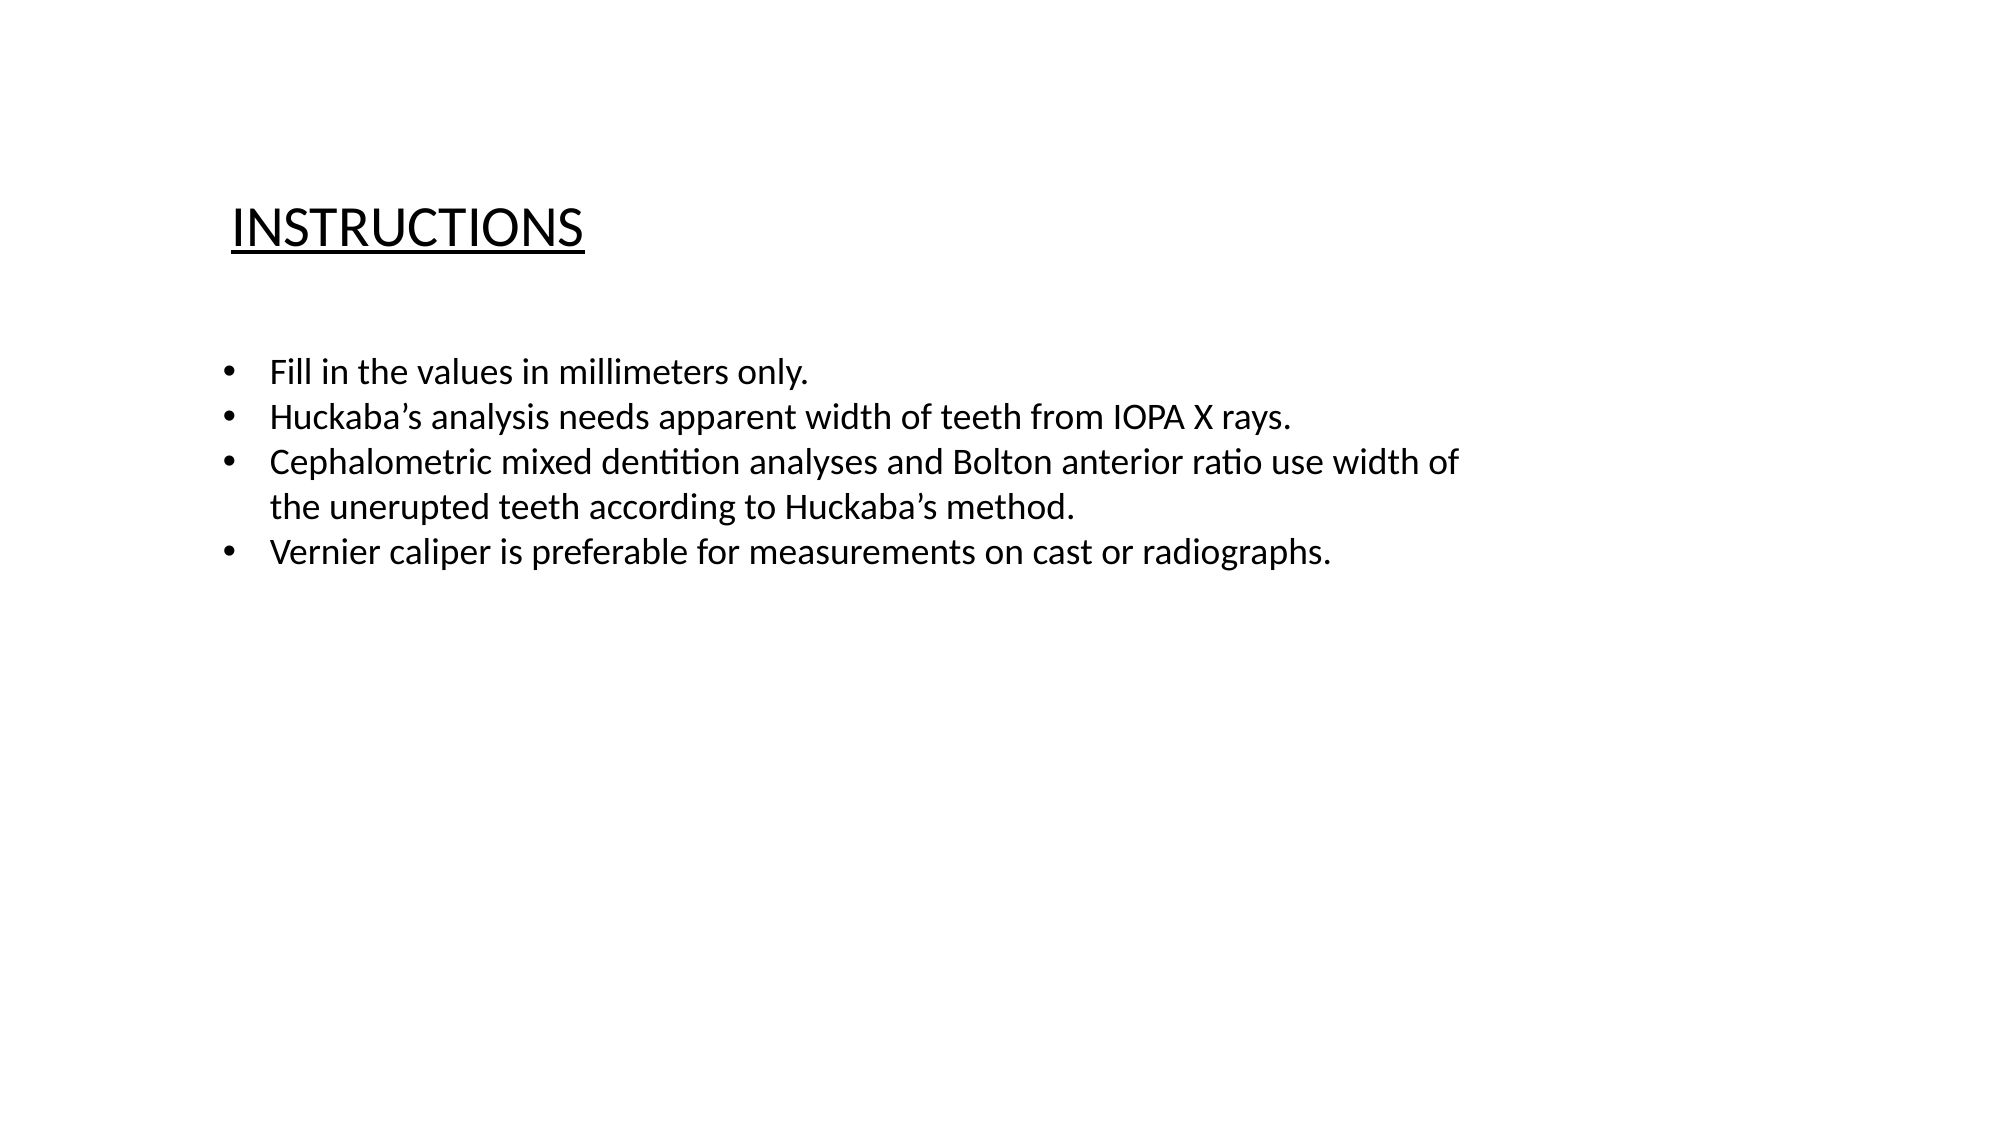

INSTRUCTIONS

Fill in the values in millimeters only.
Huckaba’s analysis needs apparent width of teeth from IOPA X rays.
Cephalometric mixed dentition analyses and Bolton anterior ratio use width of the unerupted teeth according to Huckaba’s method.
Vernier caliper is preferable for measurements on cast or radiographs.